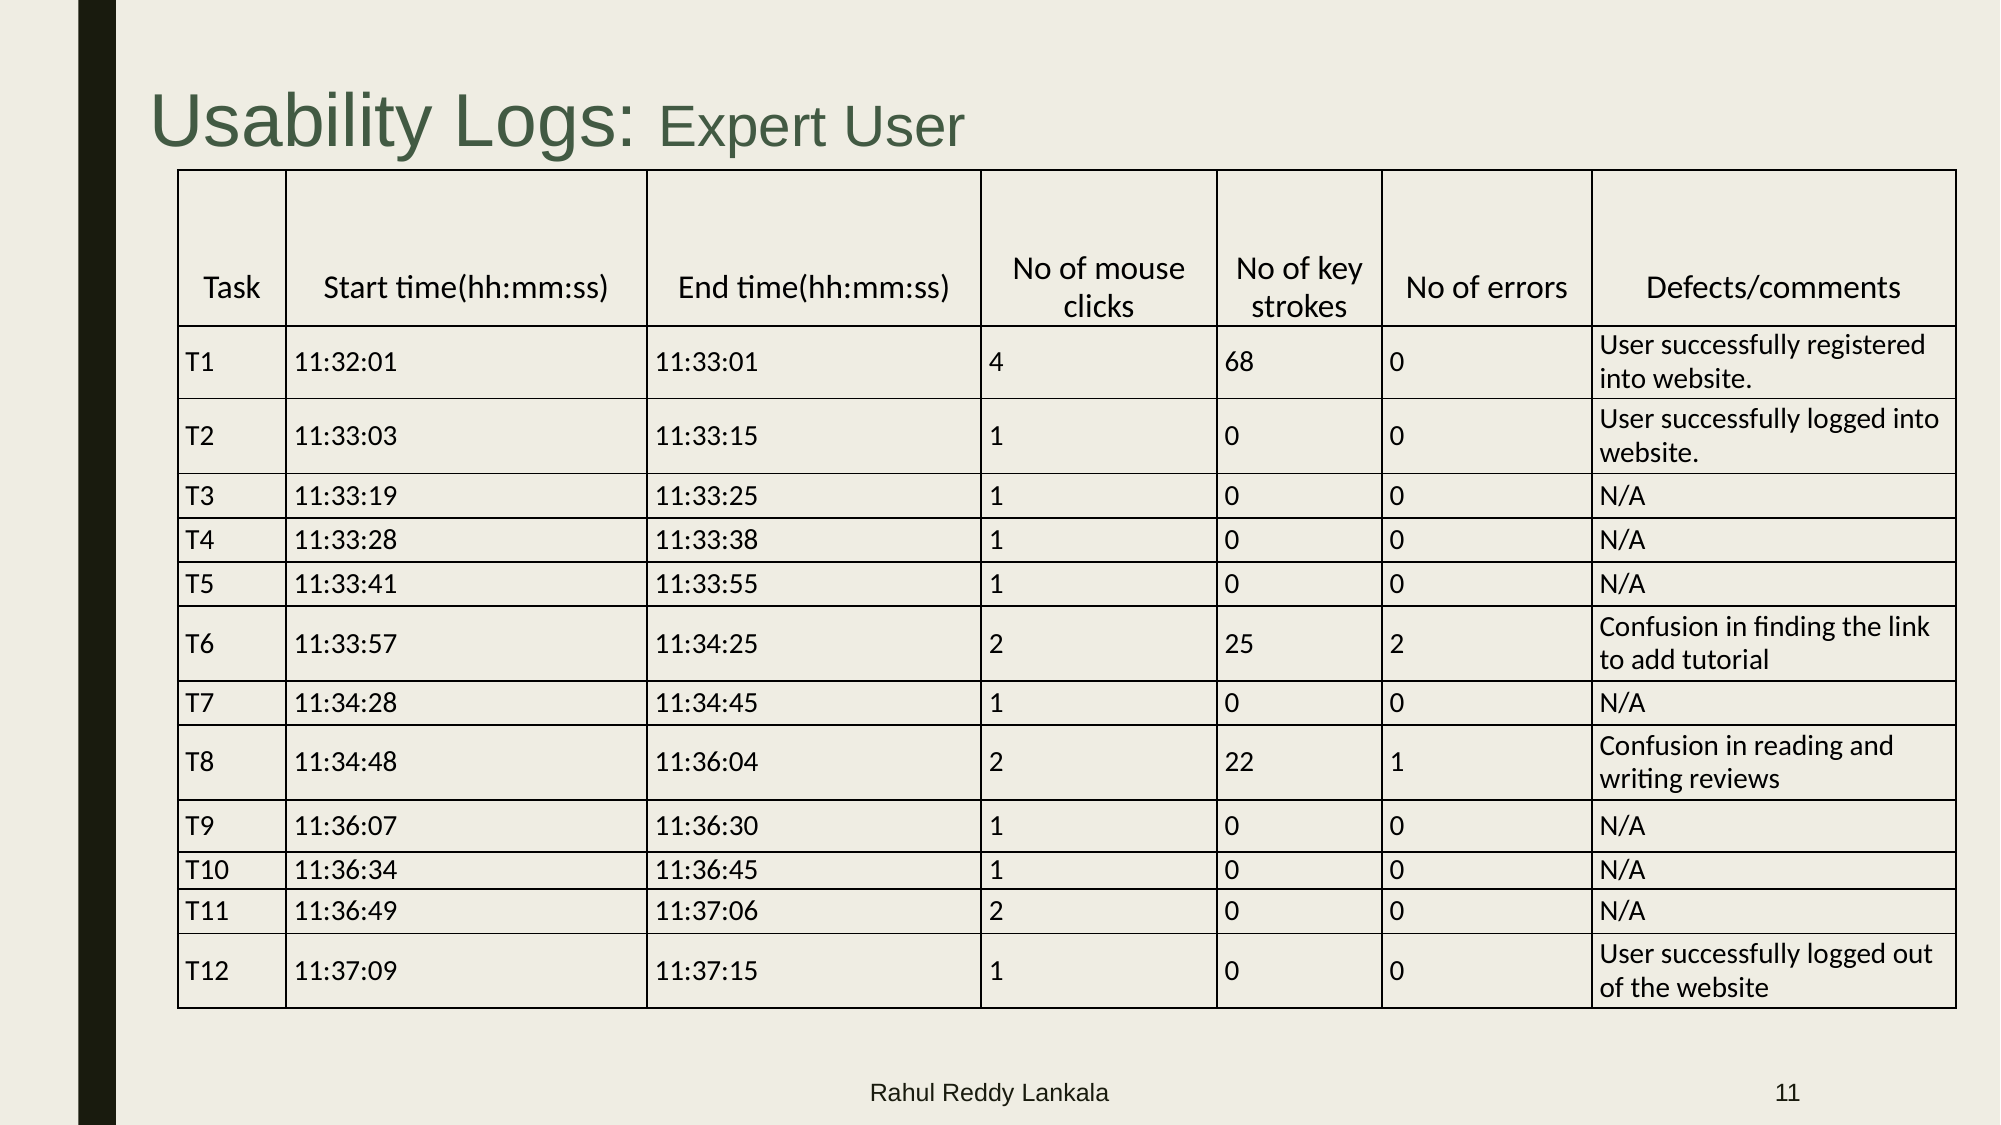

Usability Logs: Expert User
| Task | Start time(hh:mm:ss) | End time(hh:mm:ss) | No of mouse clicks | No of key strokes | No of errors | Defects/comments |
| --- | --- | --- | --- | --- | --- | --- |
| T1 | 11:32:01 | 11:33:01 | 4 | 68 | 0 | User successfully registered into website. |
| T2 | 11:33:03 | 11:33:15 | 1 | 0 | 0 | User successfully logged into website. |
| T3 | 11:33:19 | 11:33:25 | 1 | 0 | 0 | N/A |
| T4 | 11:33:28 | 11:33:38 | 1 | 0 | 0 | N/A |
| T5 | 11:33:41 | 11:33:55 | 1 | 0 | 0 | N/A |
| T6 | 11:33:57 | 11:34:25 | 2 | 25 | 2 | Confusion in finding the link to add tutorial |
| T7 | 11:34:28 | 11:34:45 | 1 | 0 | 0 | N/A |
| T8 | 11:34:48 | 11:36:04 | 2 | 22 | 1 | Confusion in reading and writing reviews |
| T9 | 11:36:07 | 11:36:30 | 1 | 0 | 0 | N/A |
| T10 | 11:36:34 | 11:36:45 | 1 | 0 | 0 | N/A |
| T11 | 11:36:49 | 11:37:06 | 2 | 0 | 0 | N/A |
| T12 | 11:37:09 | 11:37:15 | 1 | 0 | 0 | User successfully logged out of the website |
Rahul Reddy Lankala
11